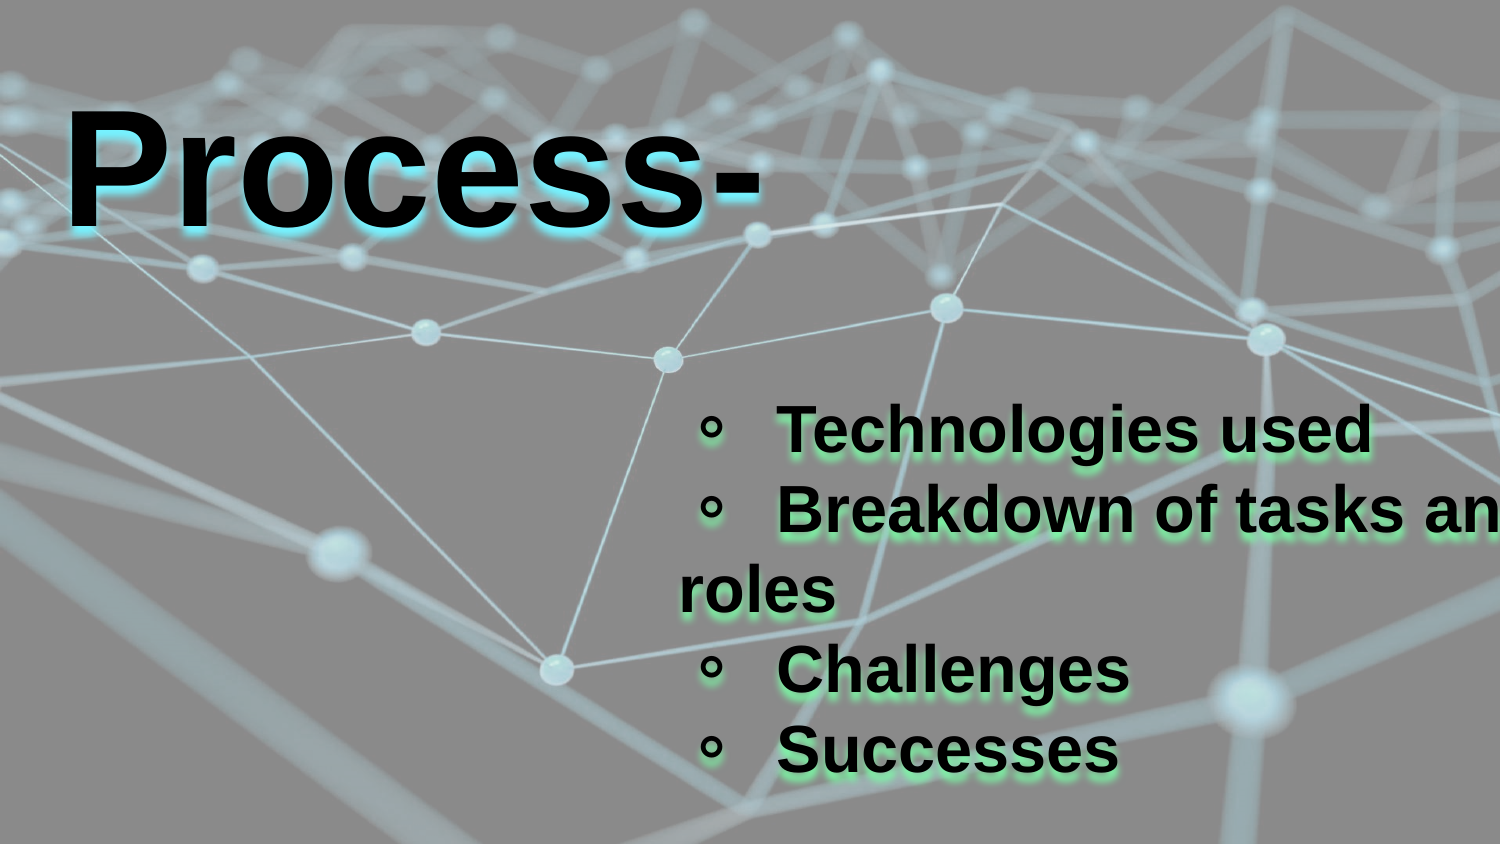

# Process-
。 Technologies used
。 Breakdown of tasks and roles
。 Challenges
。 Successes